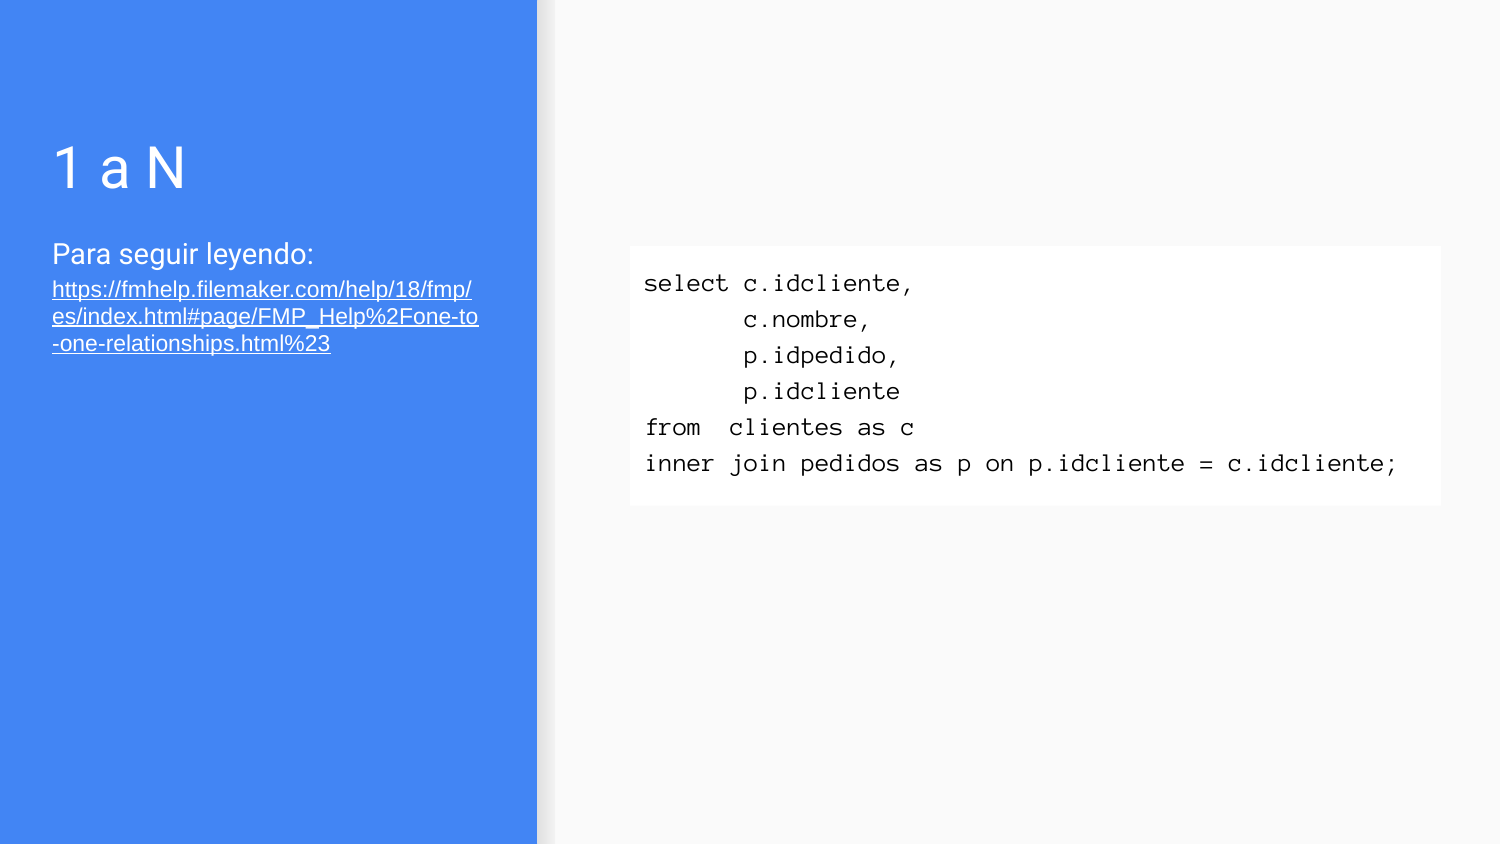

# 1 a N
Para seguir leyendo:
https://fmhelp.filemaker.com/help/18/fmp/es/index.html#page/FMP_Help%2Fone-to-one-relationships.html%23
select c.idcliente,
       c.nombre,
       p.idpedido,
       p.idcliente
from  clientes as c
inner join pedidos as p on p.idcliente = c.idcliente;